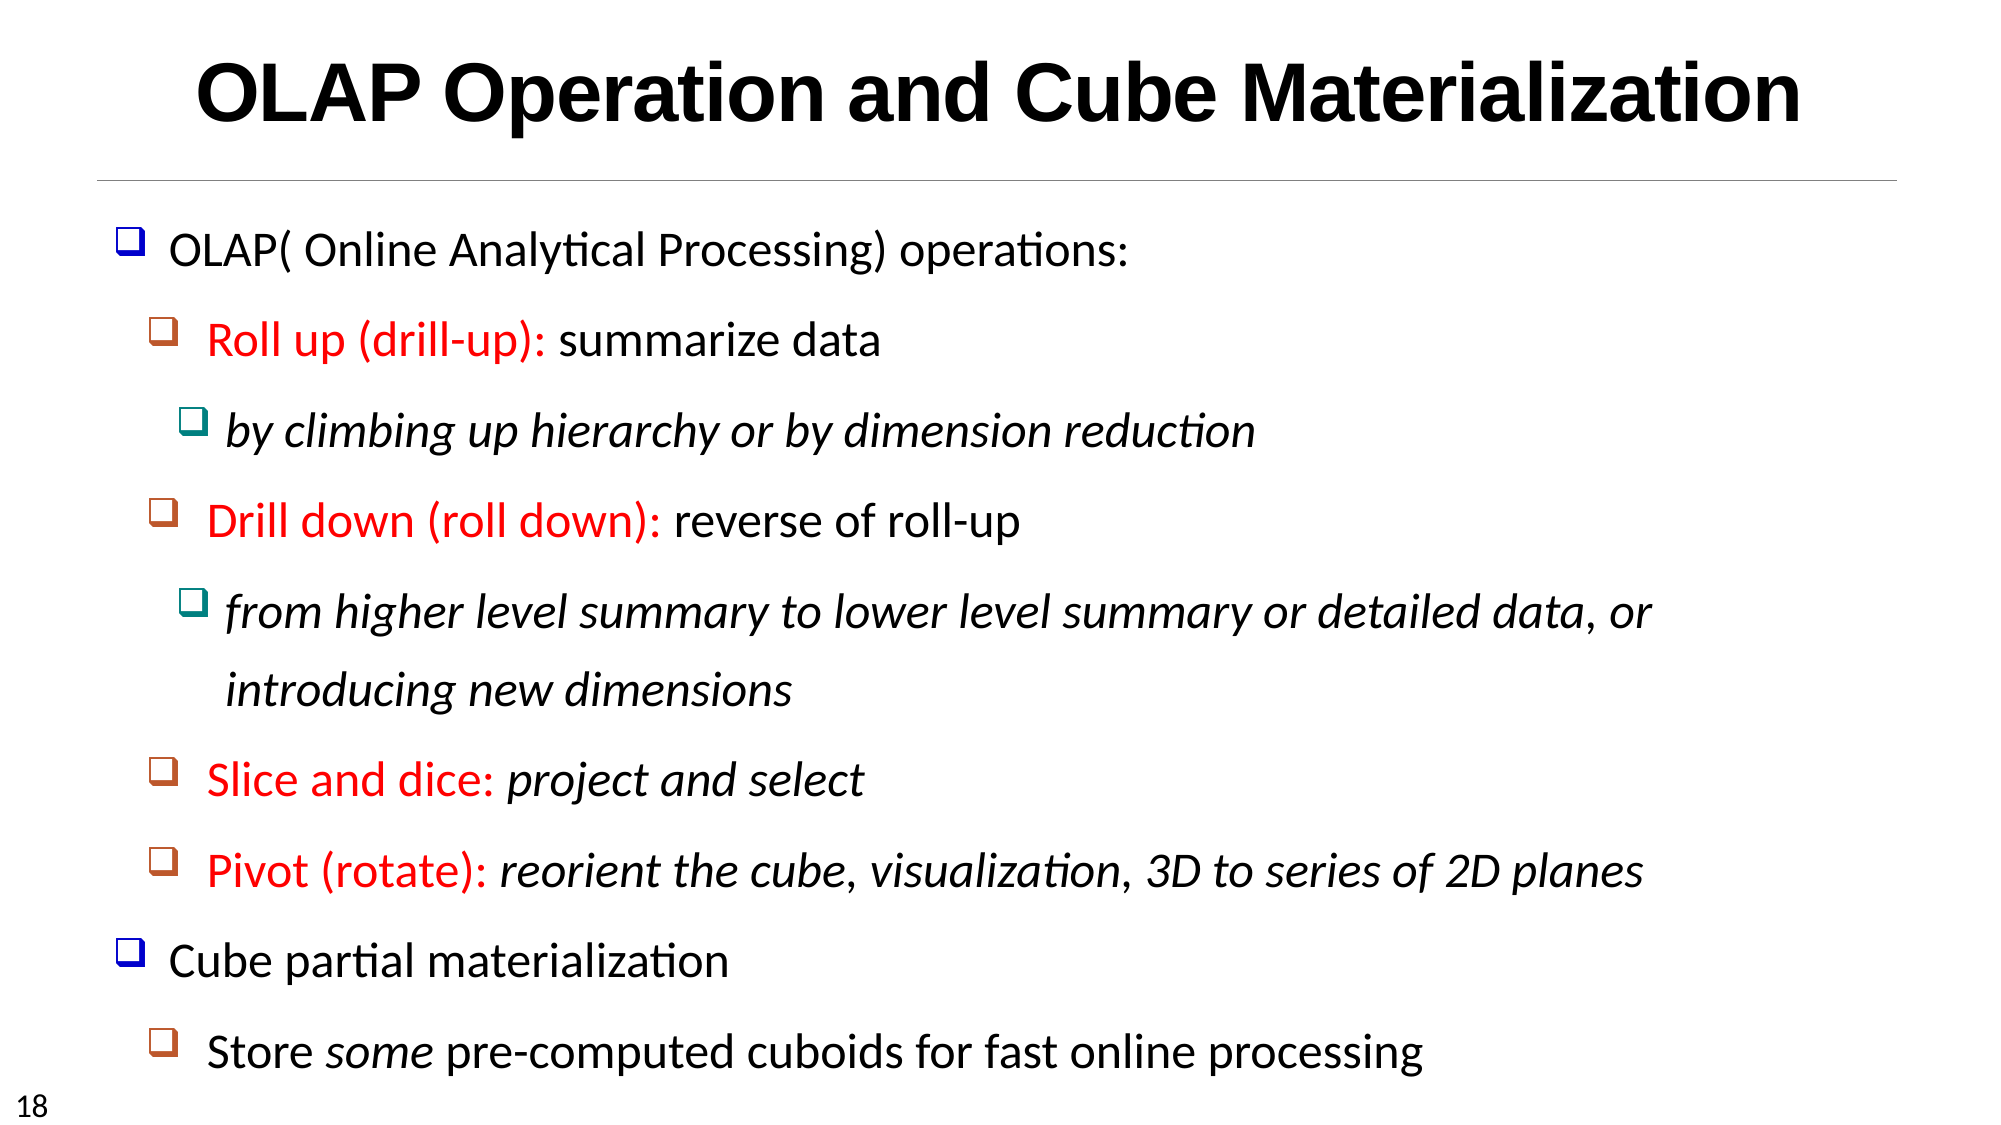

# OLAP Operation and Cube Materialization
OLAP( Online Analytical Processing) operations:
Roll up (drill-up): summarize data
by climbing up hierarchy or by dimension reduction
Drill down (roll down): reverse of roll-up
from higher level summary to lower level summary or detailed data, or introducing new dimensions
Slice and dice: project and select
Pivot (rotate): reorient the cube, visualization, 3D to series of 2D planes
Cube partial materialization
Store some pre-computed cuboids for fast online processing